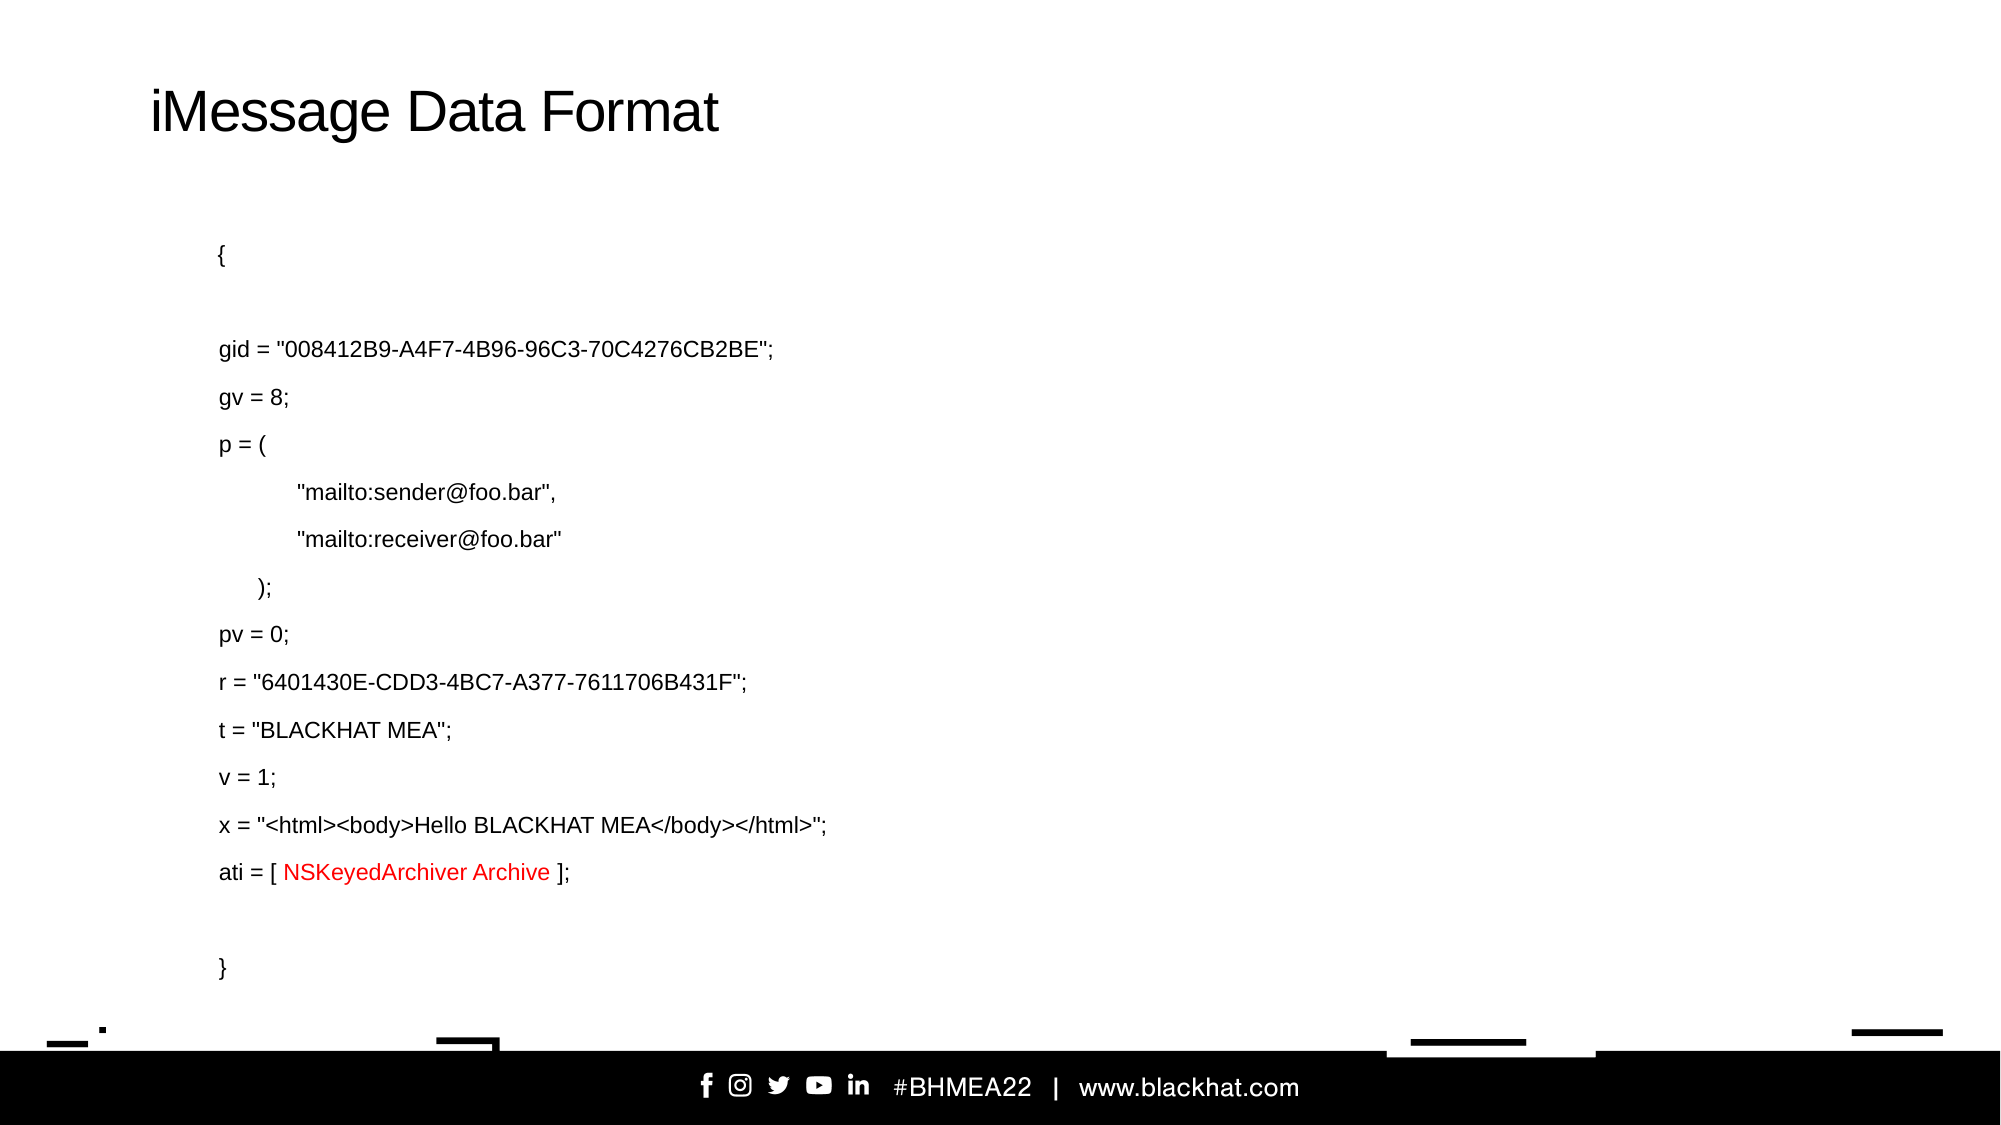

# iMessage Data Format
           {

gid = "008412B9-A4F7-4B96-96C3-70C4276CB2BE";
gv = 8;
p = (
            "mailto:sender@foo.bar",
            "mailto:receiver@foo.bar"
      );
pv = 0;
r = "6401430E-CDD3-4BC7-A377-7611706B431F";
t = "BLACKHAT MEA";
v = 1;
x = "<html><body>Hello BLACKHAT MEA</body></html>";
ati = [ NSKeyedArchiver Archive ];

}